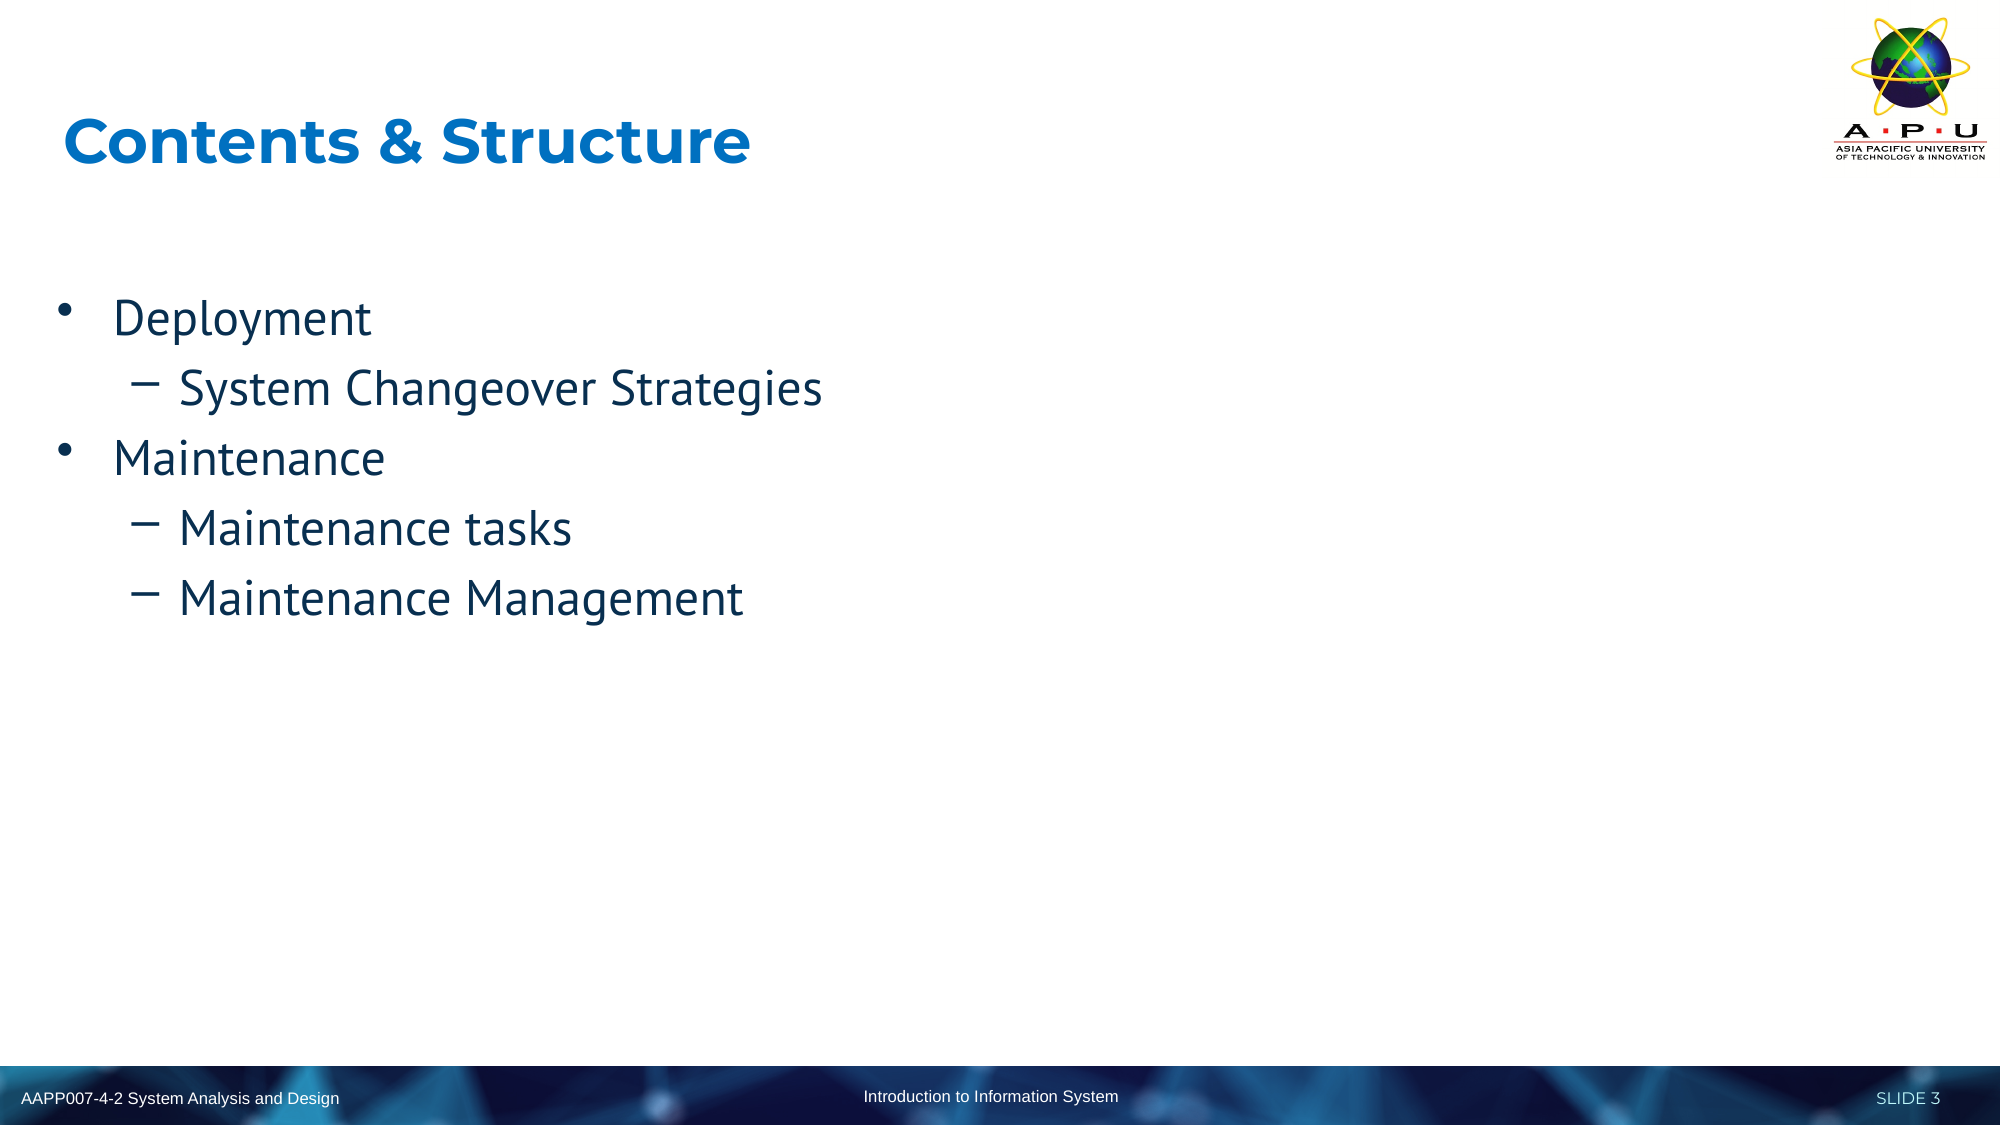

# Contents & Structure
Deployment
System Changeover Strategies
Maintenance
Maintenance tasks
Maintenance Management